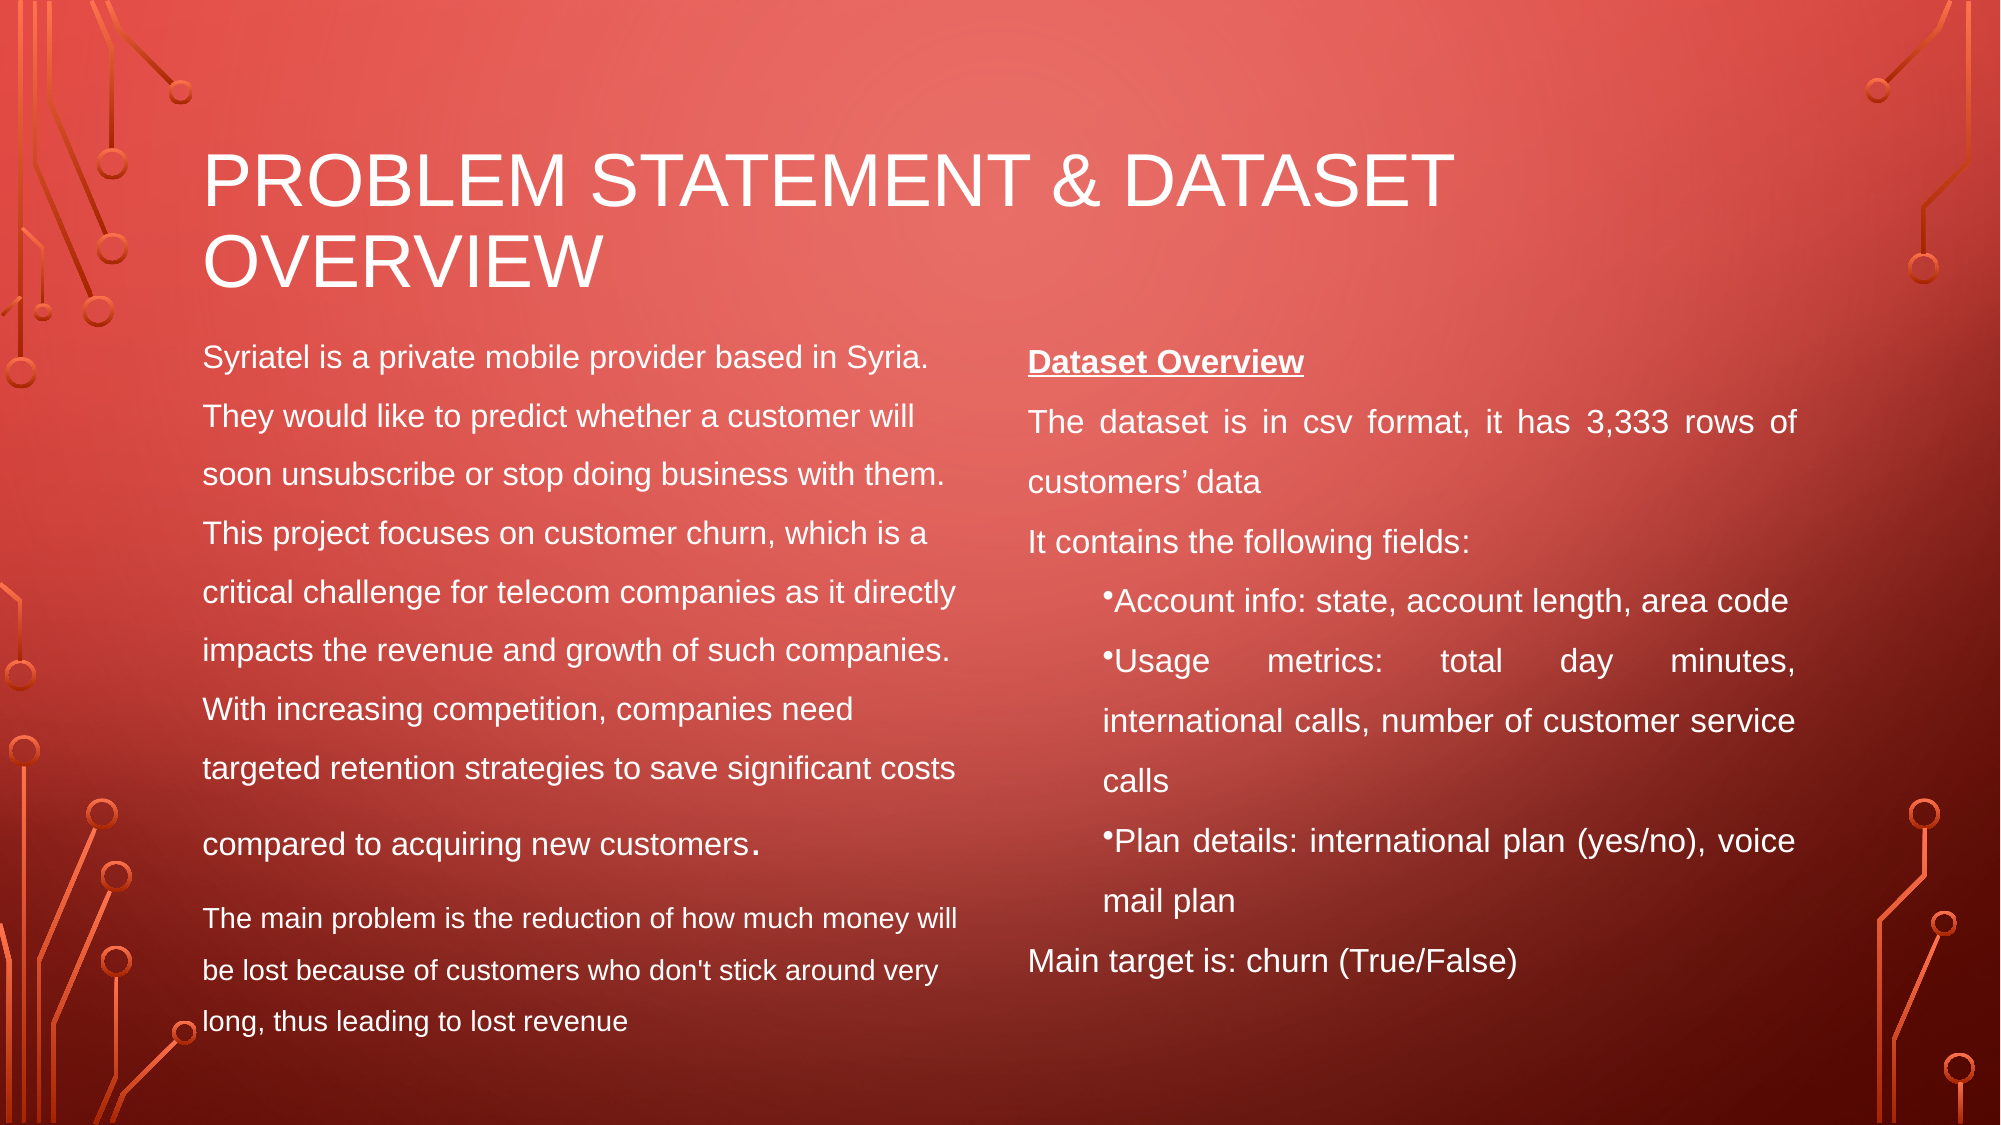

# Problem Statement & Dataset overview
Dataset Overview
The dataset is in csv format, it has 3,333 rows of customers’ data
It contains the following fields:
Account info: state, account length, area code
Usage metrics: total day minutes, international calls, number of customer service calls
Plan details: international plan (yes/no), voice mail plan
Main target is: churn (True/False)

Syriatel is a private mobile provider based in Syria. They would like to predict whether a customer will soon unsubscribe or stop doing business with them. This project focuses on customer churn, which is a critical challenge for telecom companies as it directly impacts the revenue and growth of such companies. With increasing competition, companies need targeted retention strategies to save significant costs compared to acquiring new customers.
The main problem is the reduction of how much money will be lost because of customers who don't stick around very long, thus leading to lost revenue